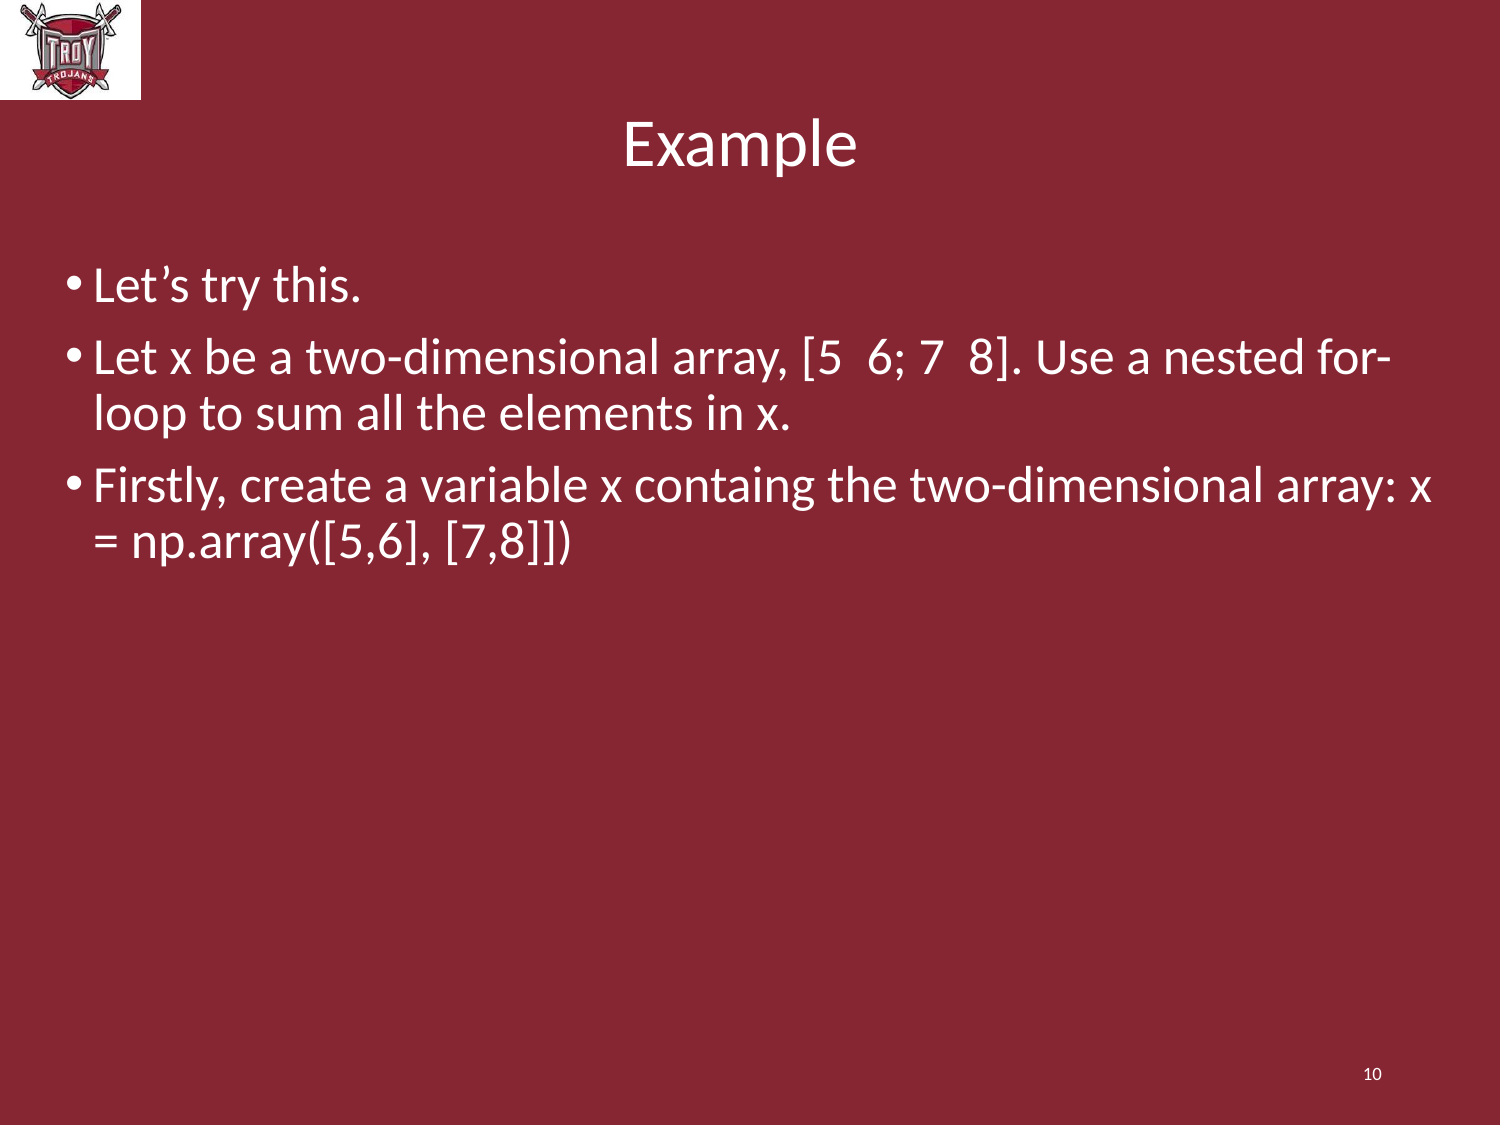

# Example
Let’s try this.
Let x be a two-dimensional array, [5  6; 7  8]. Use a nested for-loop to sum all the elements in x.
Firstly, create a variable x containg the two-dimensional array: x = np.array([5,6], [7,8]])
10